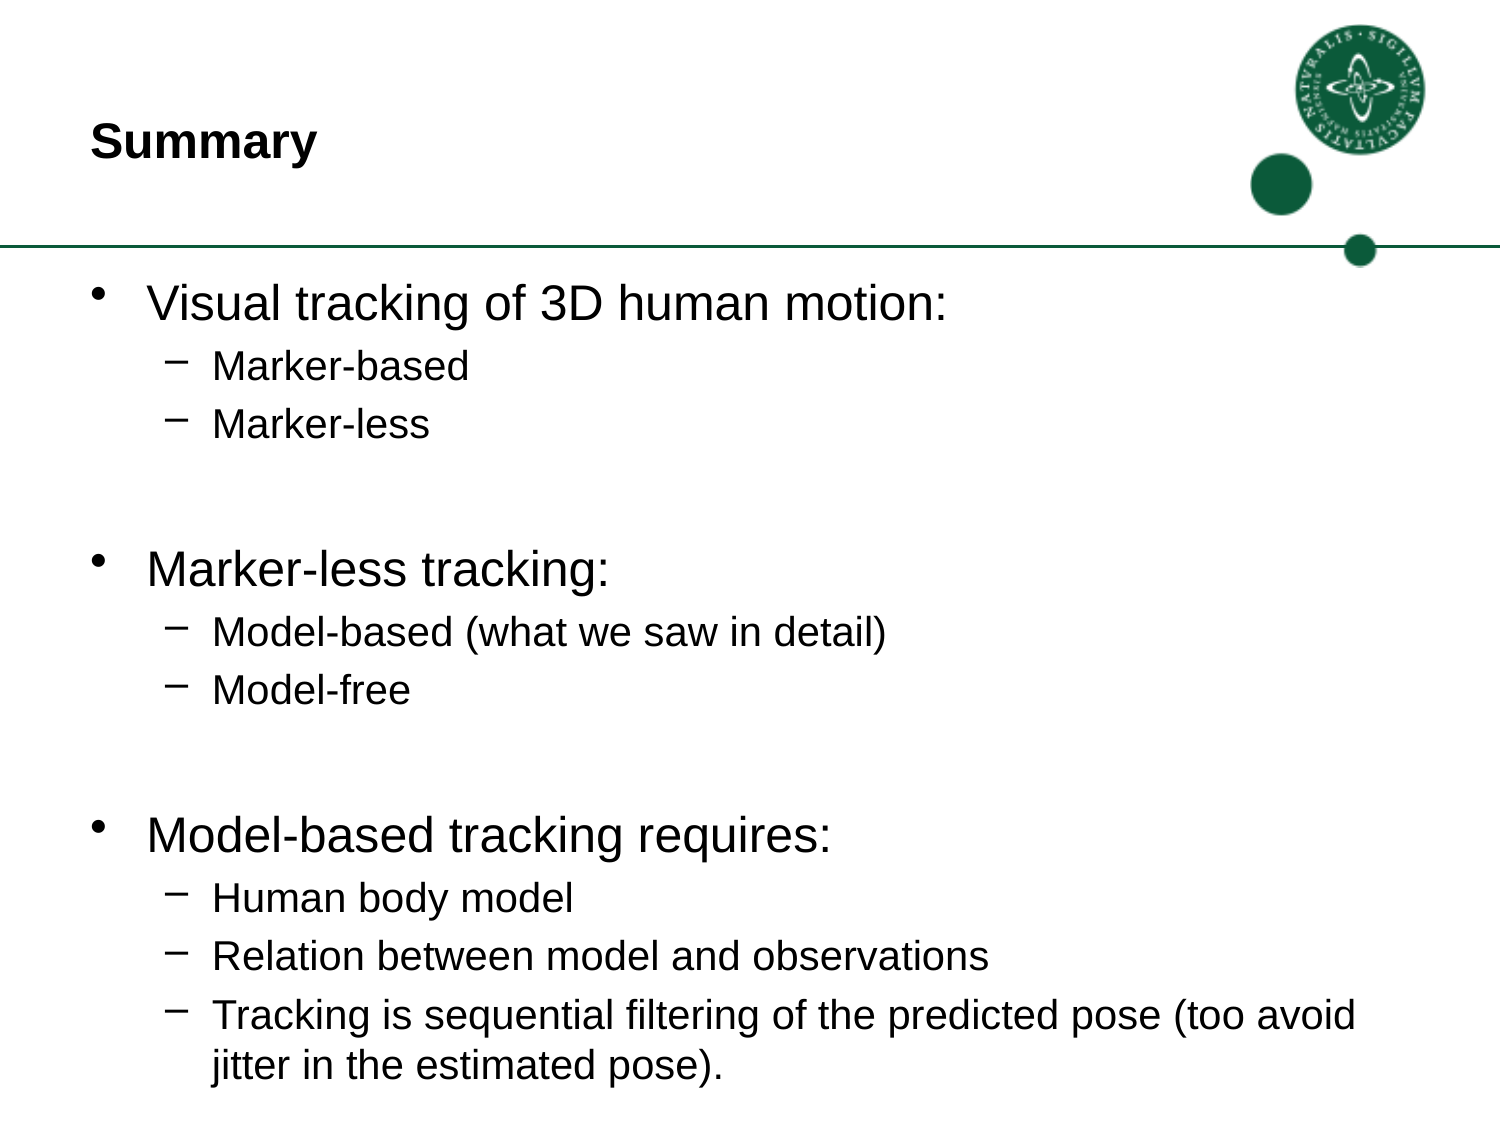

# Summary
Visual tracking of 3D human motion:
Marker-based
Marker-less

Marker-less tracking:
Model-based (what we saw in detail)
Model-free

Model-based tracking requires:
Human body model
Relation between model and observations
Tracking is sequential filtering of the predicted pose (too avoid jitter in the estimated pose).